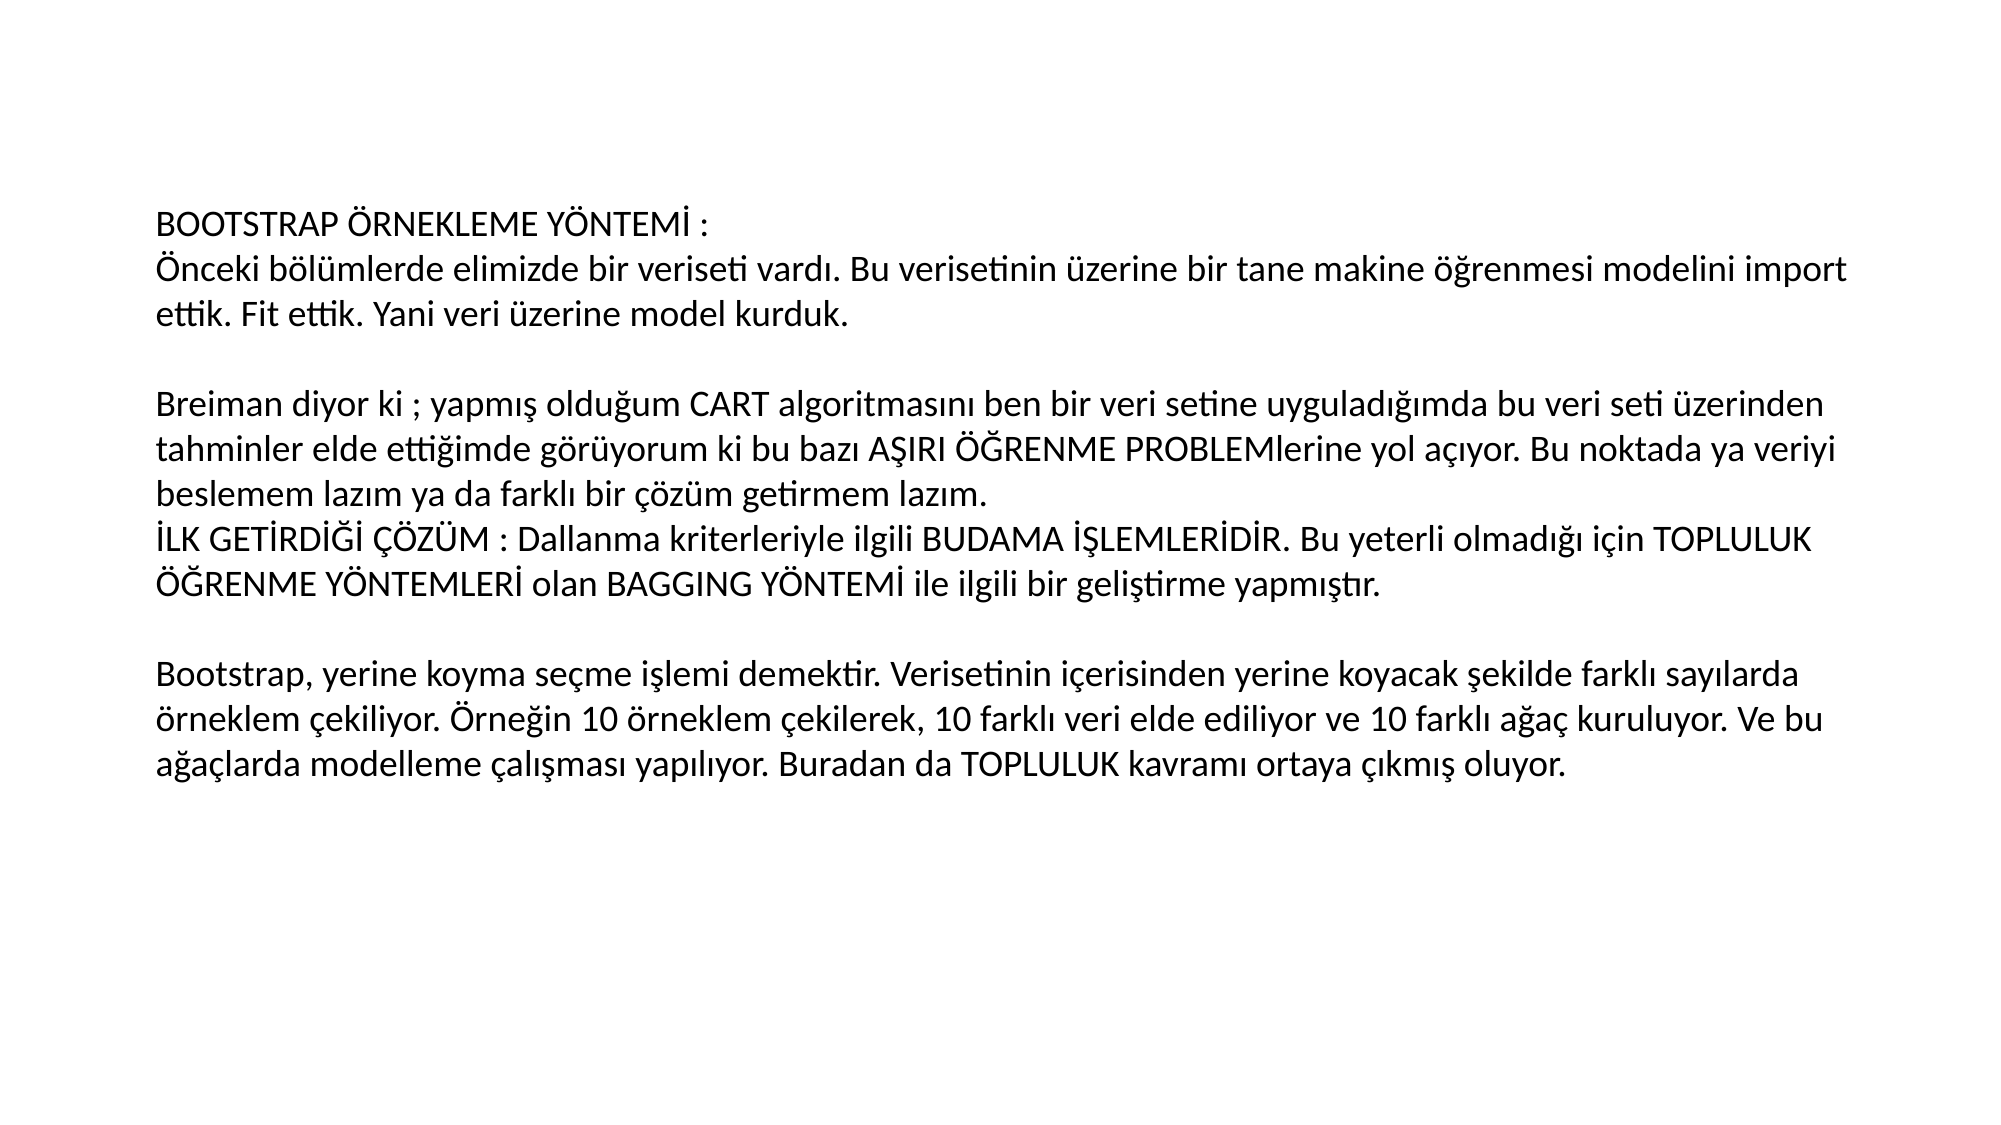

BOOTSTRAP ÖRNEKLEME YÖNTEMİ :
Önceki bölümlerde elimizde bir veriseti vardı. Bu verisetinin üzerine bir tane makine öğrenmesi modelini import ettik. Fit ettik. Yani veri üzerine model kurduk.

Breiman diyor ki ; yapmış olduğum CART algoritmasını ben bir veri setine uyguladığımda bu veri seti üzerinden tahminler elde ettiğimde görüyorum ki bu bazı AŞIRI ÖĞRENME PROBLEMlerine yol açıyor. Bu noktada ya veriyi beslemem lazım ya da farklı bir çözüm getirmem lazım.
İLK GETİRDİĞİ ÇÖZÜM : Dallanma kriterleriyle ilgili BUDAMA İŞLEMLERİDİR. Bu yeterli olmadığı için TOPLULUK ÖĞRENME YÖNTEMLERİ olan BAGGING YÖNTEMİ ile ilgili bir geliştirme yapmıştır.

Bootstrap, yerine koyma seçme işlemi demektir. Verisetinin içerisinden yerine koyacak şekilde farklı sayılarda örneklem çekiliyor. Örneğin 10 örneklem çekilerek, 10 farklı veri elde ediliyor ve 10 farklı ağaç kuruluyor. Ve bu ağaçlarda modelleme çalışması yapılıyor. Buradan da TOPLULUK kavramı ortaya çıkmış oluyor.